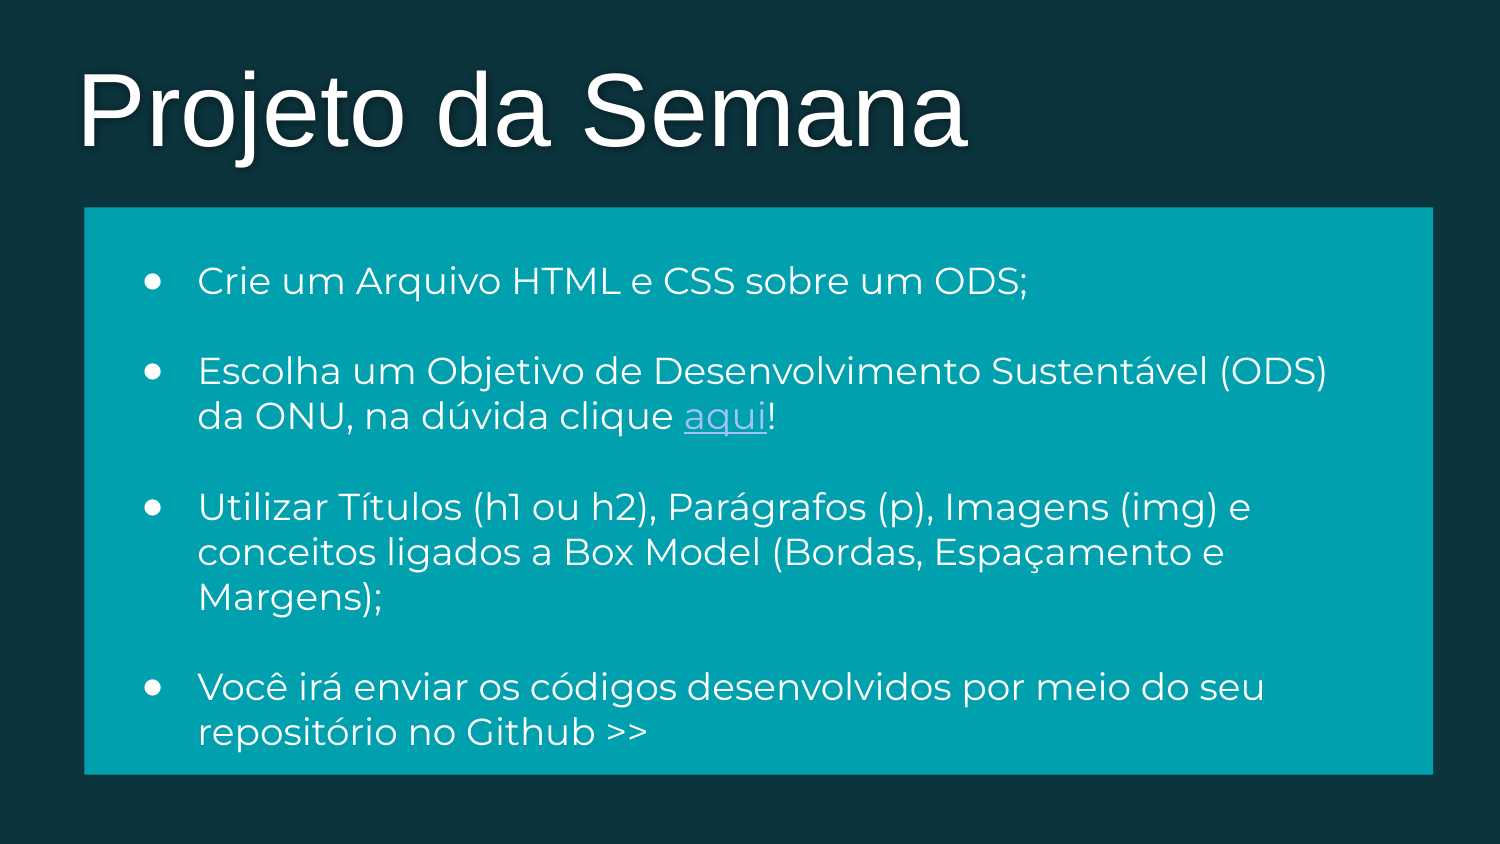

Projeto da Semana

Crie um Arquivo HTML e CSS sobre um ODS;

Escolha um Objetivo de Desenvolvimento Sustentável (ODS) da ONU, na dúvida clique aqui!

Utilizar Títulos (h1 ou h2), Parágrafos (p), Imagens (img) e conceitos ligados a Box Model (Bordas, Espaçamento e Margens);

Você irá enviar os códigos desenvolvidos por meio do seu repositório no Github >>